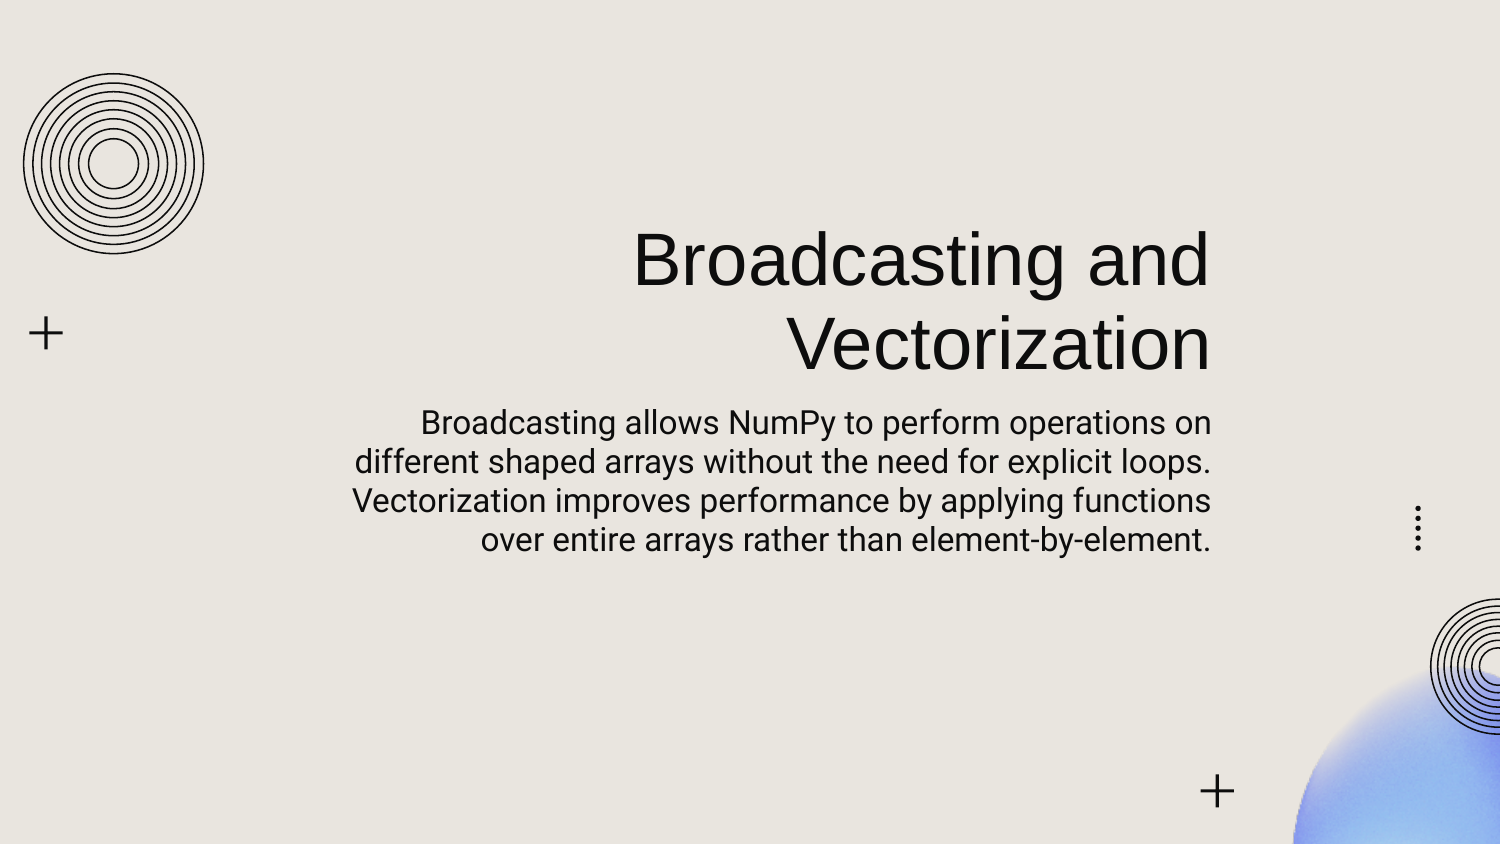

# Broadcasting and Vectorization
Broadcasting allows NumPy to perform operations on different shaped arrays without the need for explicit loops. Vectorization improves performance by applying functions over entire arrays rather than element-by-element.